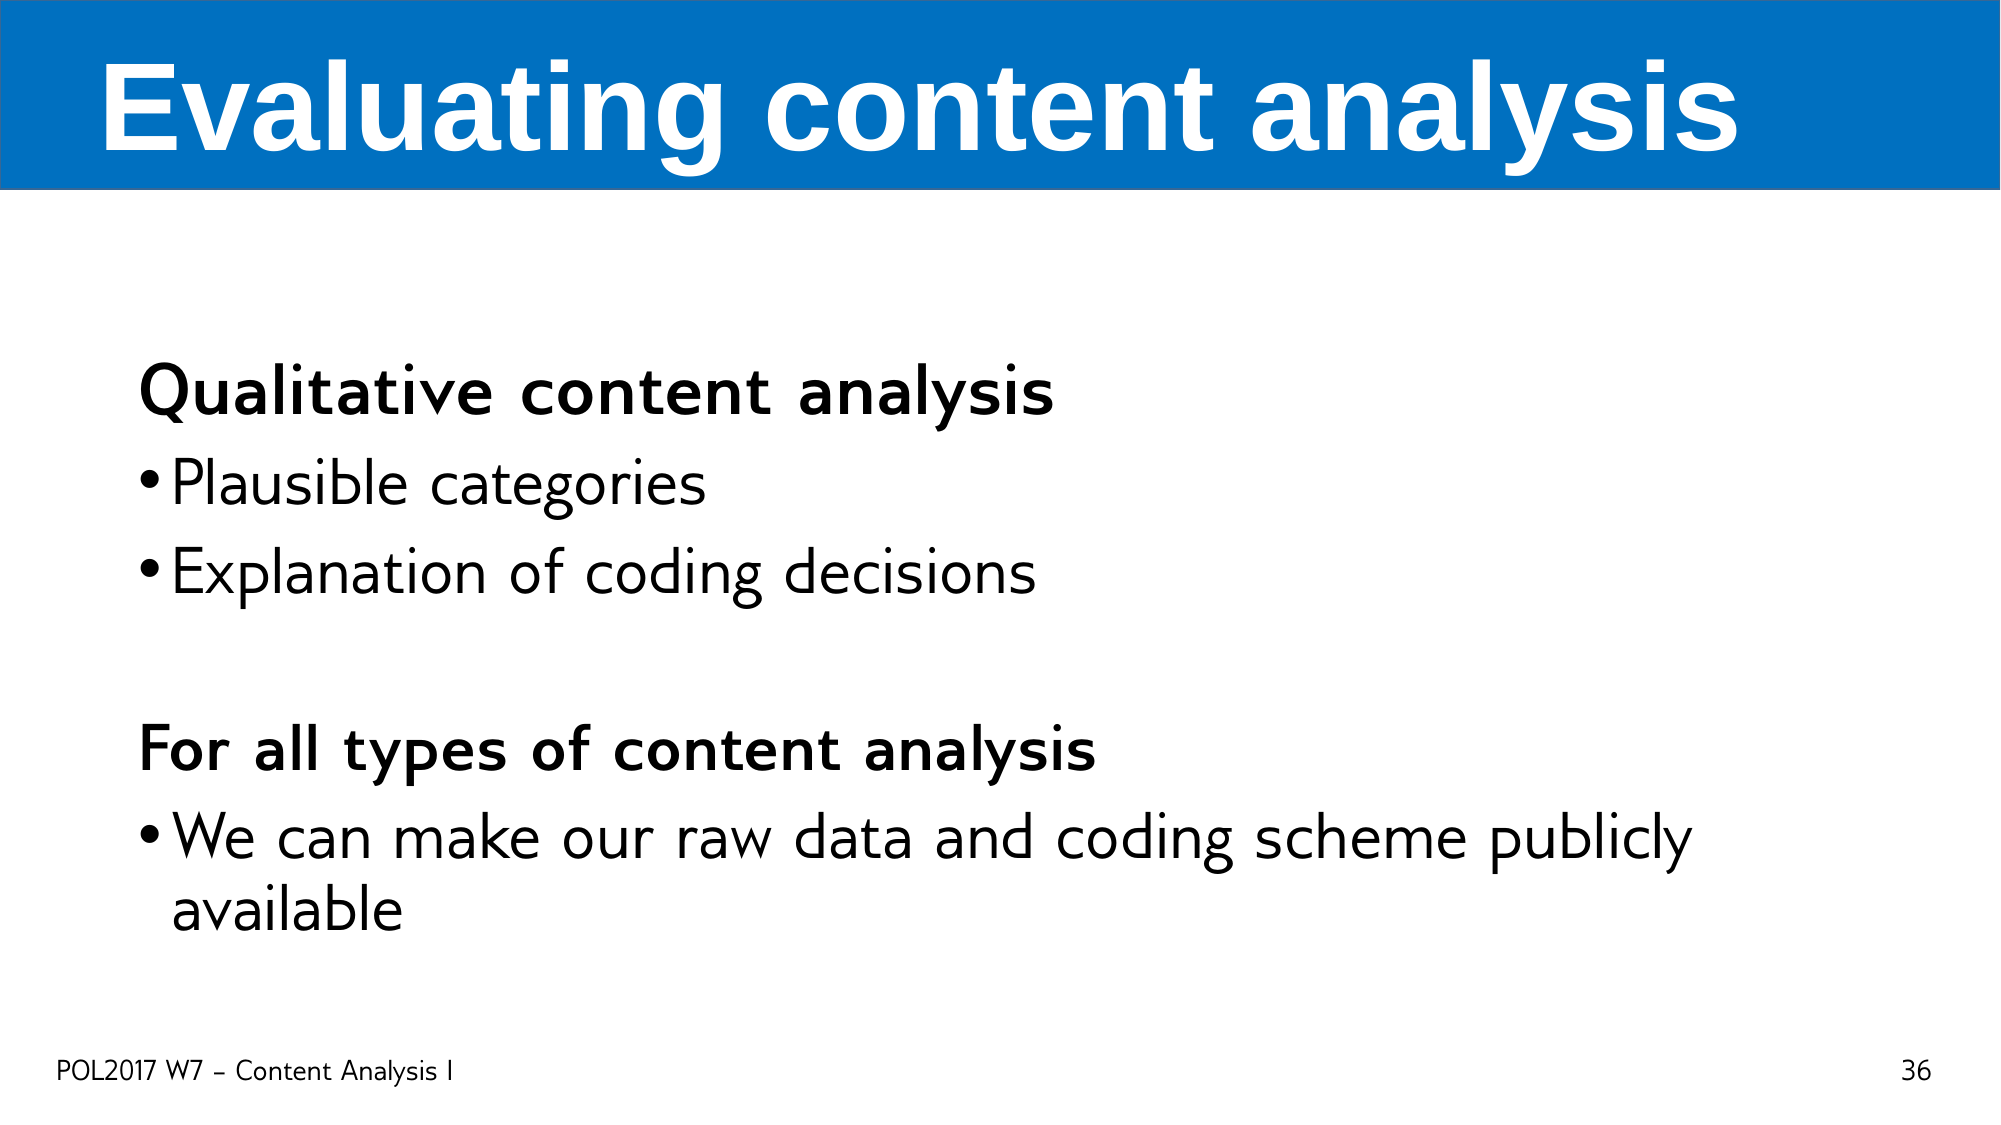

# Evaluating content analysis

Qualitative content analysis
Plausible categories
Explanation of coding decisions

For all types of content analysis
We can make our raw data and coding scheme publicly available

POL2017 W7 – Content Analysis I
36